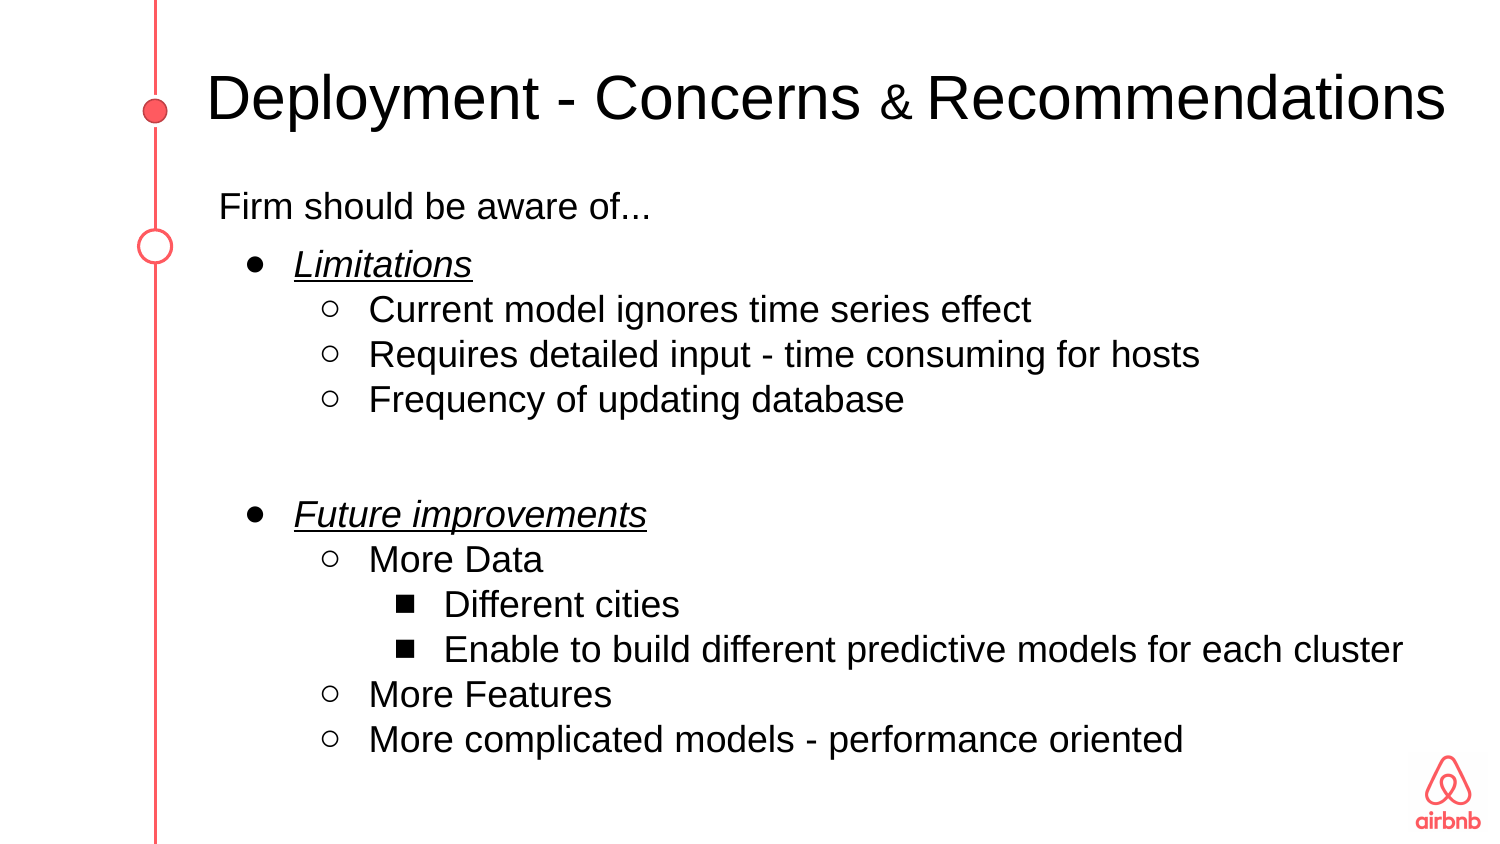

# Deployment - Concerns & Recommendations
Firm should be aware of...
Limitations
Current model ignores time series effect
Requires detailed input - time consuming for hosts
Frequency of updating database

Future improvements
More Data
Different cities
Enable to build different predictive models for each cluster
More Features
More complicated models - performance oriented